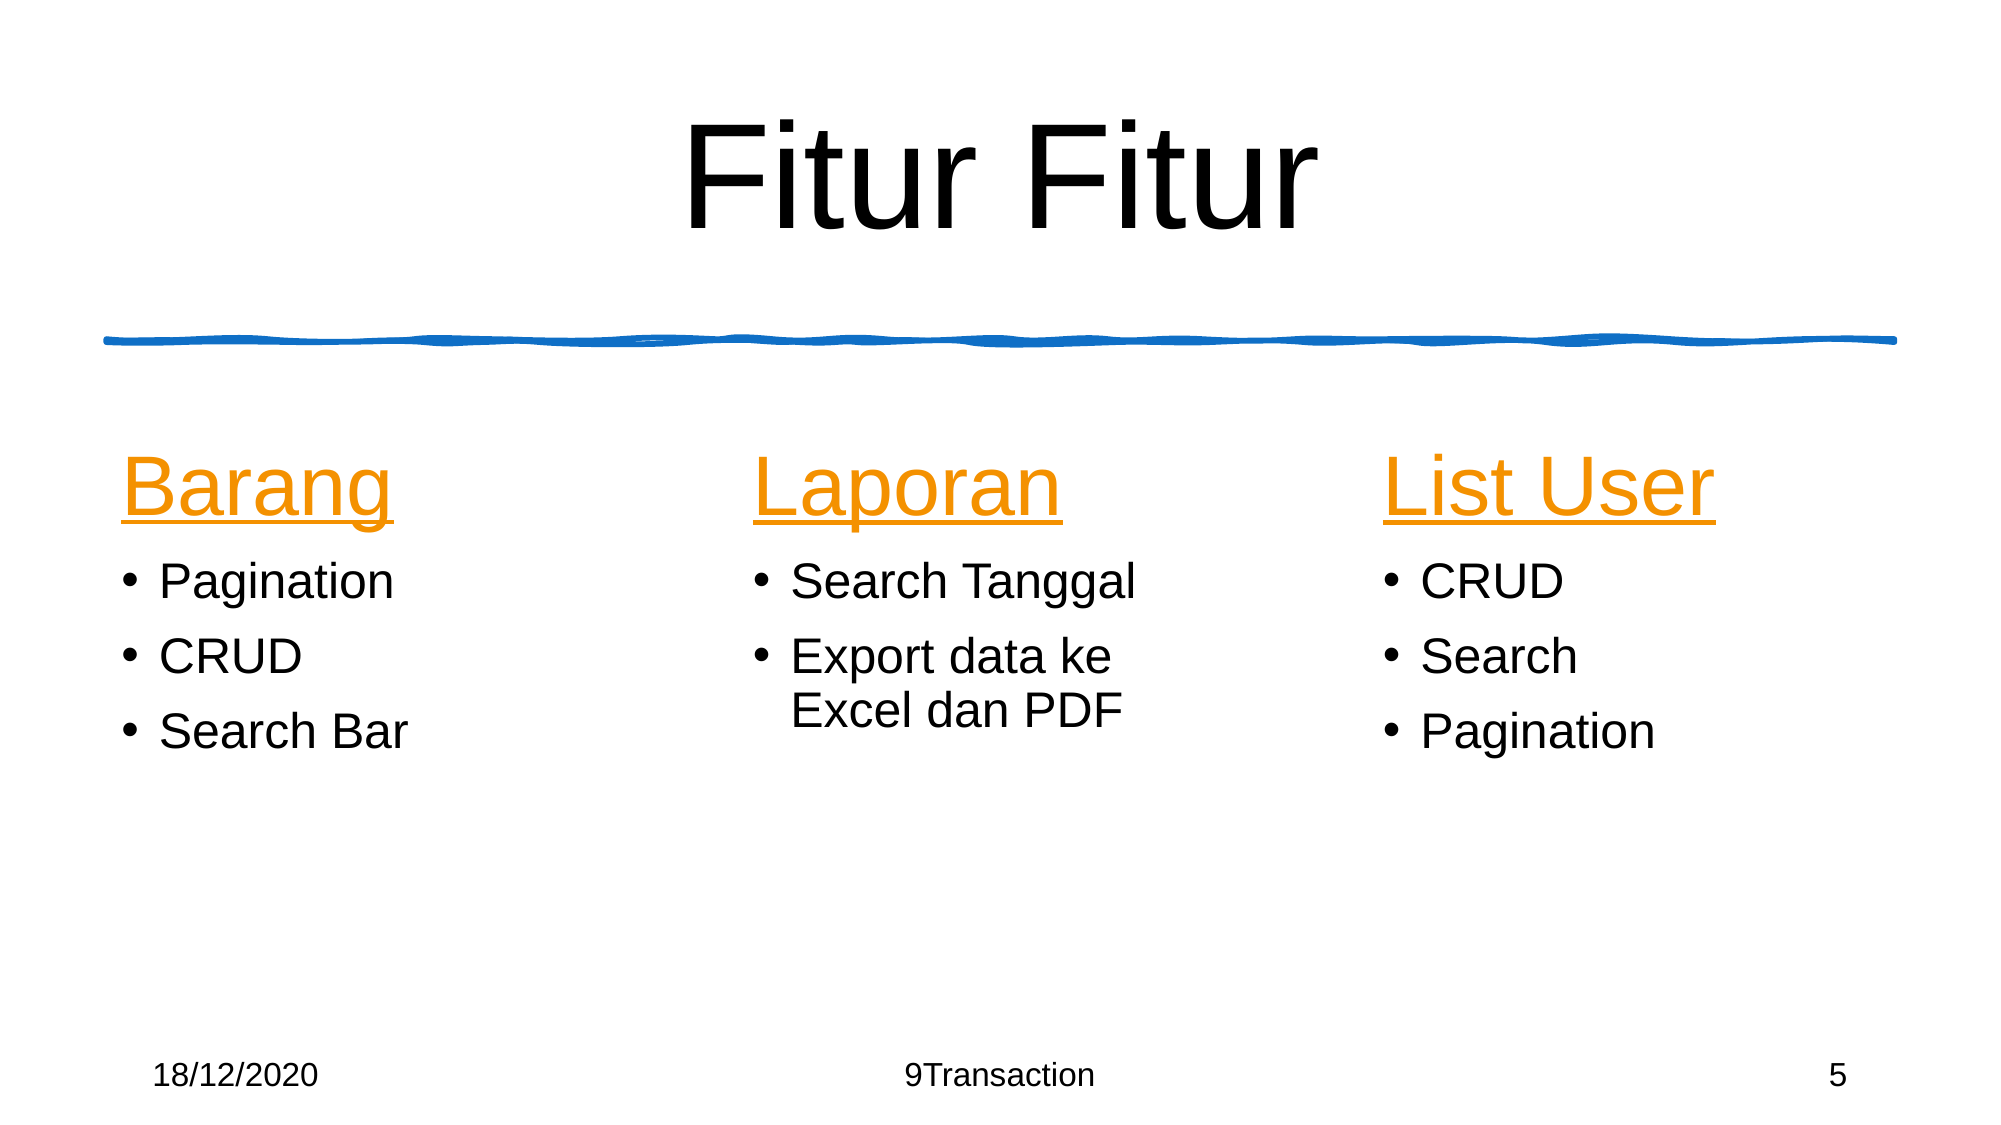

# Fitur Fitur
Barang
Laporan
List User
Pagination
CRUD
Search Bar
Search Tanggal
Export data ke Excel dan PDF
CRUD
Search
Pagination
18/12/2020
9Transaction
5